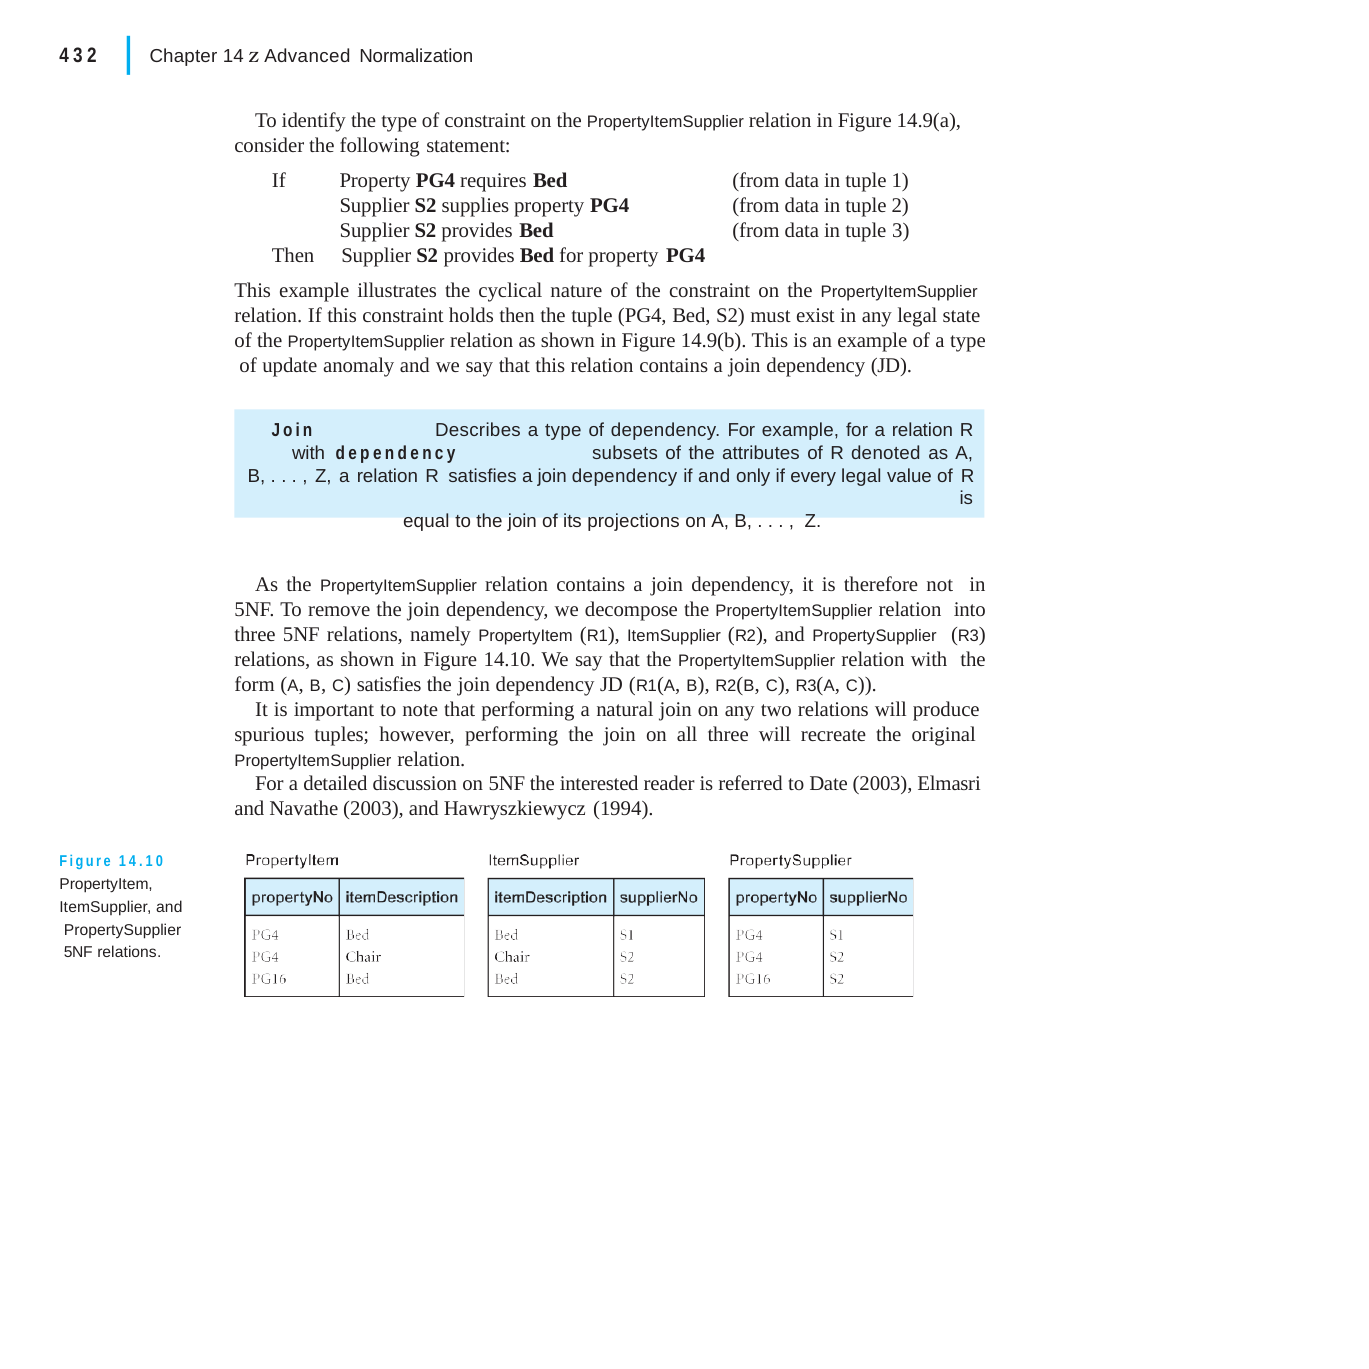

|
432
Chapter 14 z Advanced Normalization
To identify the type of constraint on the PropertyItemSupplier relation in Figure 14.9(a),  consider the following statement:
If
Property PG4 requires Bed
Supplier S2 supplies property PG4
(from data in tuple 1)  (from data in tuple 2)  (from data in tuple 3)
Supplier S2 provides Bed
Then	Supplier S2 provides Bed for property PG4
This example illustrates the cyclical nature of the constraint on the PropertyItemSupplier  relation. If this constraint holds then the tuple (PG4, Bed, S2) must exist in any legal state  of the PropertyItemSupplier relation as shown in Figure 14.9(b). This is an example of a type  of update anomaly and we say that this relation contains a join dependency (JD).

Join	Describes a type of dependency. For example, for a relation R with  dependency	subsets of the attributes of R denoted as A, B, . . . , Z, a relation R  satisfies a join dependency if and only if every legal value of R is
equal to the join of its projections on A, B, . . . , Z.

As the PropertyItemSupplier relation contains a join dependency, it is therefore not  in 5NF. To remove the join dependency, we decompose the PropertyItemSupplier relation  into three 5NF relations, namely PropertyItem (R1), ItemSupplier (R2), and PropertySupplier  (R3) relations, as shown in Figure 14.10. We say that the PropertyItemSupplier relation with  the form (A, B, C) satisfies the join dependency JD (R1(A, B), R2(B, C), R3(A, C)).
It is important to note that performing a natural join on any two relations will produce  spurious tuples; however, performing the join on all three will recreate the original  PropertyItemSupplier relation.
For a detailed discussion on 5NF the interested reader is referred to Date (2003), Elmasri  and Navathe (2003), and Hawryszkiewycz (1994).

Figure 14.10  PropertyItem,  ItemSupplier, and  PropertySupplier  5NF relations.